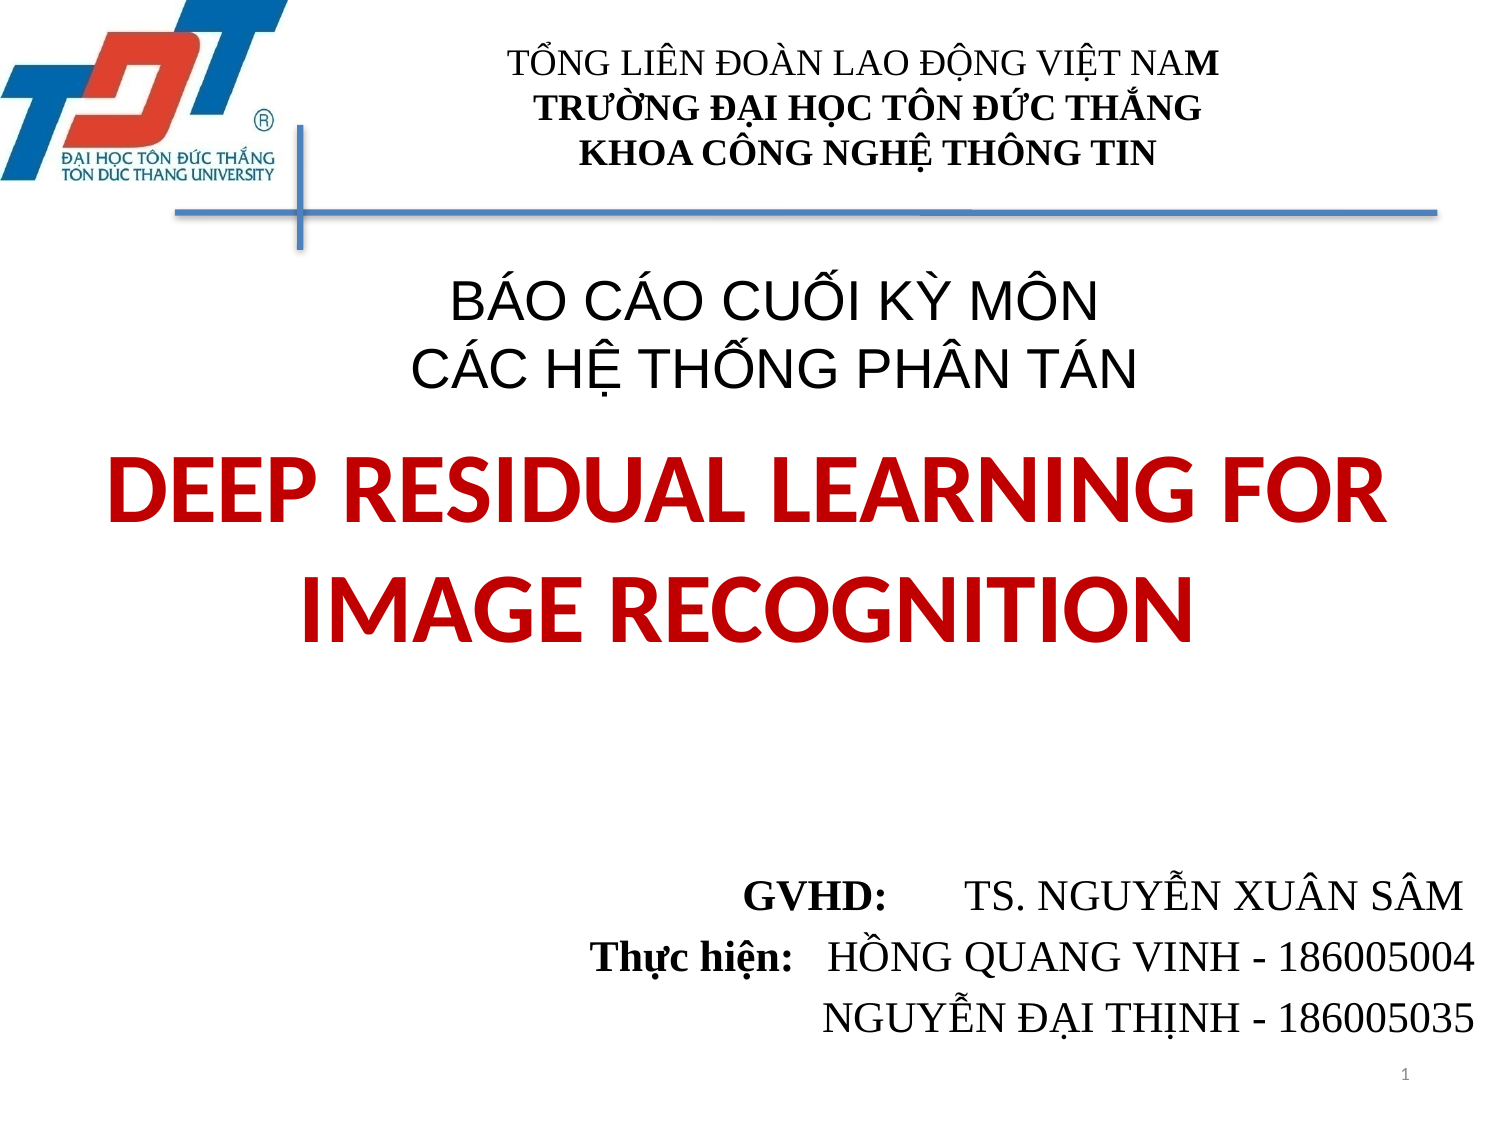

TỔNG LIÊN ĐOÀN LAO ĐỘNG VIỆT NAM
TRƯỜNG ĐẠI HỌC TÔN ĐỨC THẮNG
KHOA CÔNG NGHỆ THÔNG TIN
BÁO CÁO CUỐI KỲ MÔN
CÁC HỆ THỐNG PHÂN TÁN
DEEP RESIDUAL LEARNING FOR IMAGE RECOGNITION
GVHD:       TS. NGUYỄN XUÂN SÂM
Thực hiện:   HỒNG QUANG VINH - 186005004
	NGUYỄN ĐẠI THỊNH - 186005035
1